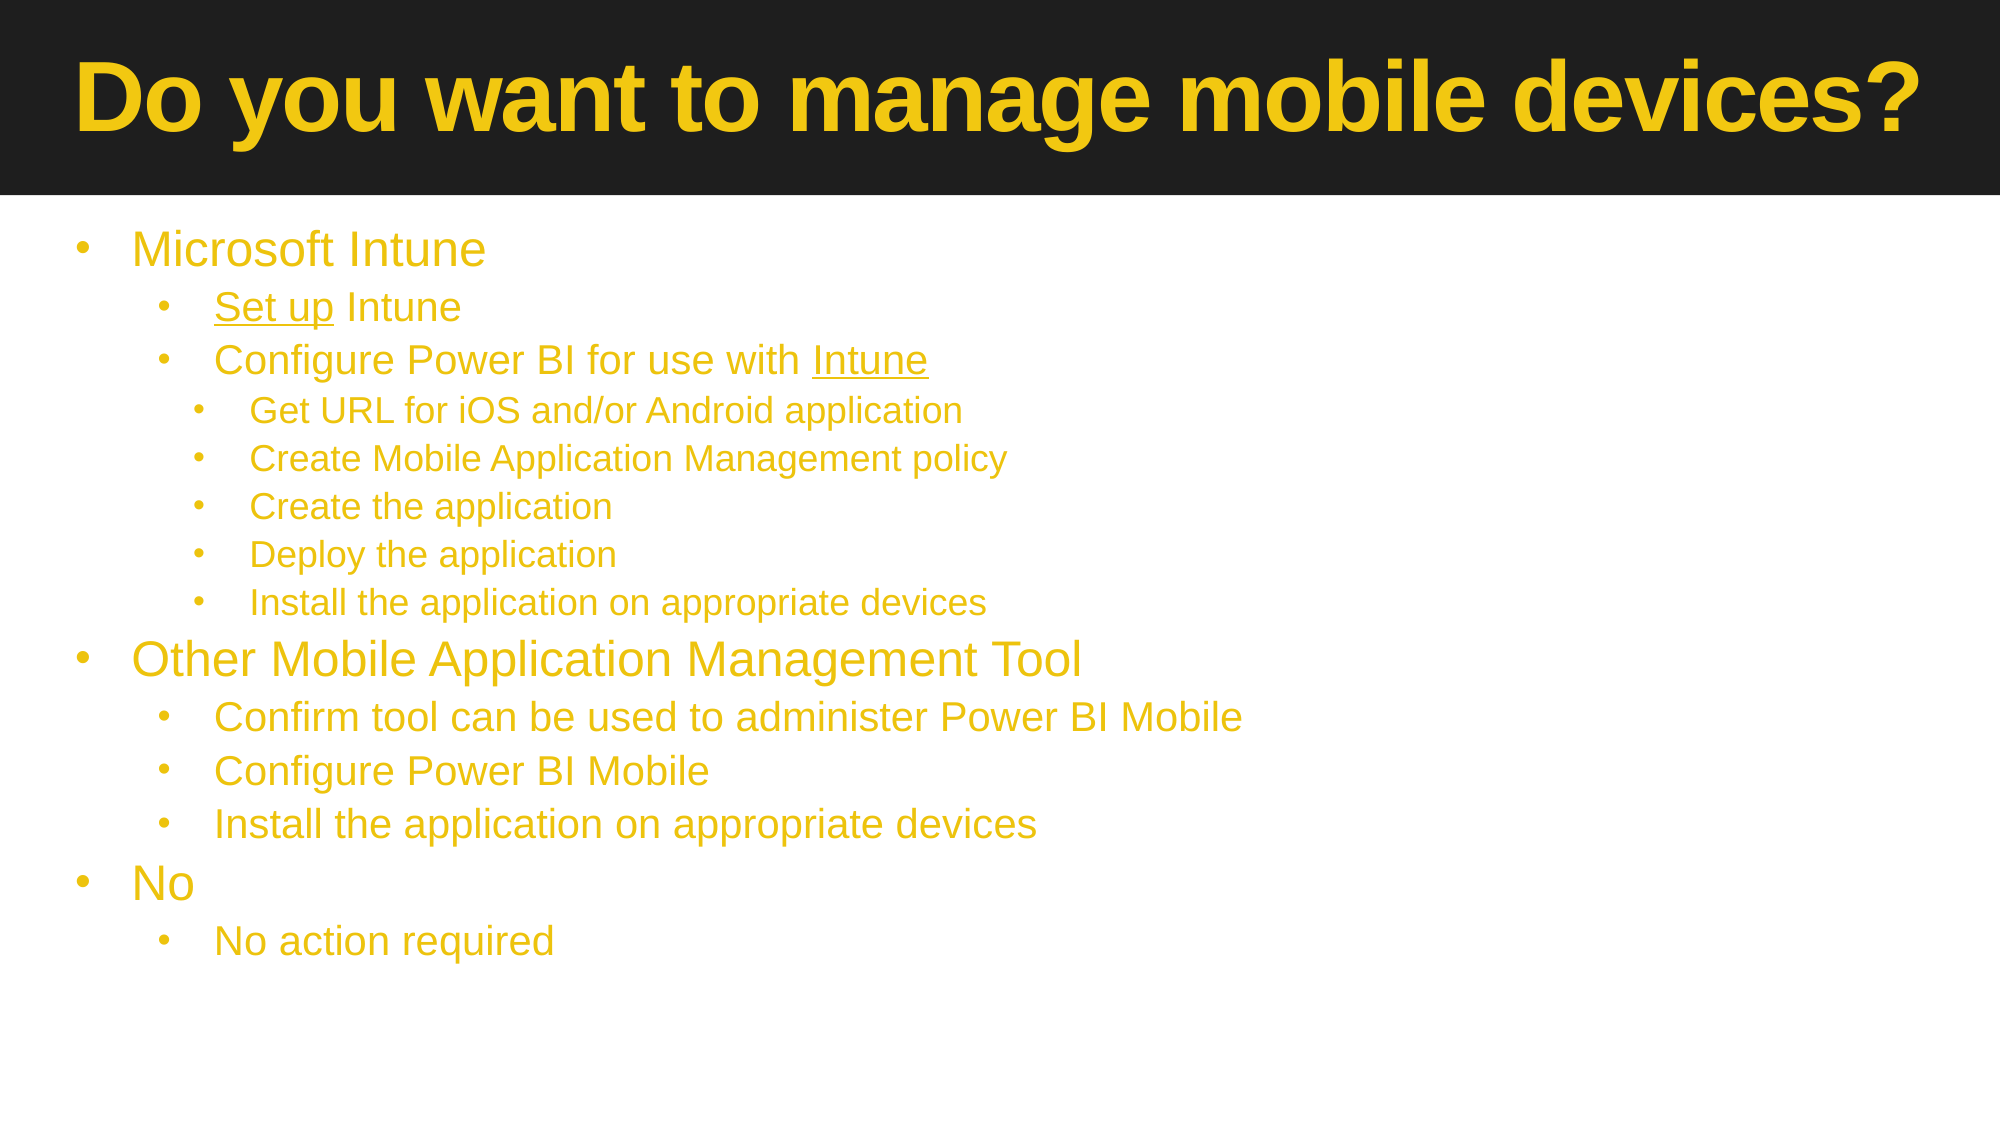

# Do you want to manage mobile devices?
Microsoft Intune
Set up Intune
Configure Power BI for use with Intune
Get URL for iOS and/or Android application
Create Mobile Application Management policy
Create the application
Deploy the application
Install the application on appropriate devices
Other Mobile Application Management Tool
Confirm tool can be used to administer Power BI Mobile
Configure Power BI Mobile
Install the application on appropriate devices
No
No action required